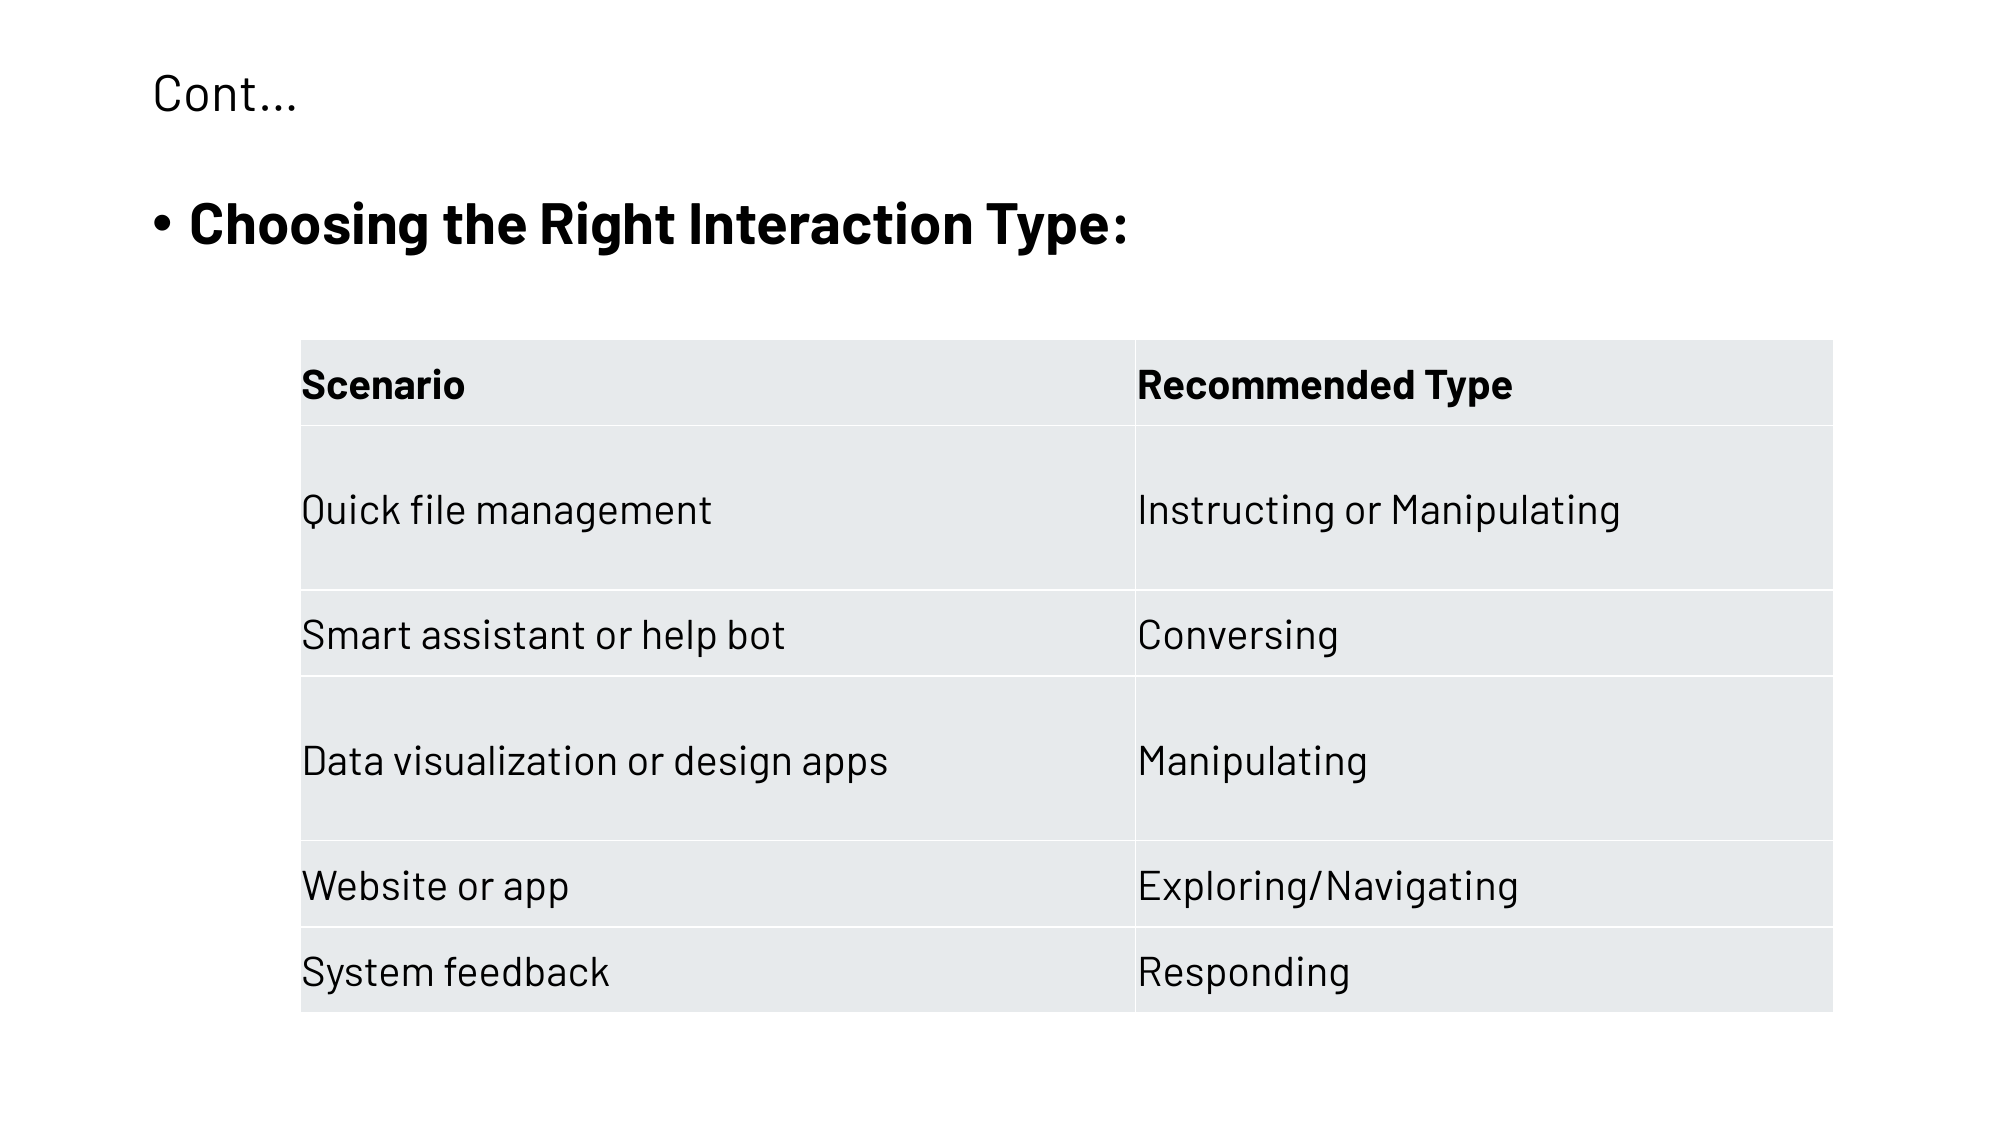

# Cont…
Choosing the Right Interaction Type:

| Scenario | Recommended Type |
| --- | --- |
| Quick file management | Instructing or Manipulating |
| Smart assistant or help bot | Conversing |
| Data visualization or design apps | Manipulating |
| Website or app | Exploring/Navigating |
| System feedback | Responding |